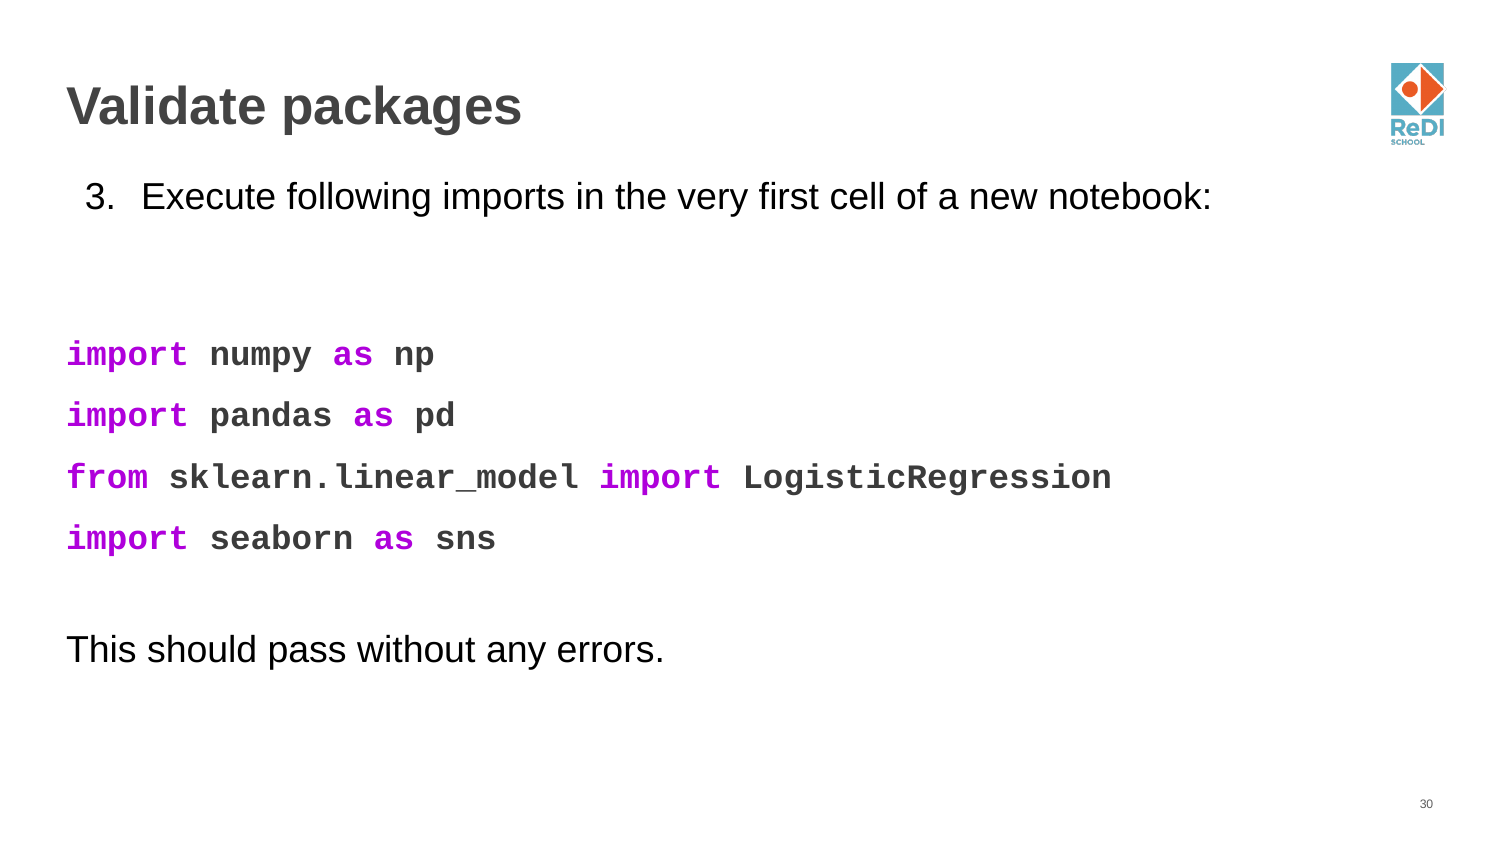

# Validate packages
Execute following imports in the very first cell of a new notebook:

import numpy as np
import pandas as pd
from sklearn.linear_model import LogisticRegression
import seaborn as sns

This should pass without any errors.

30